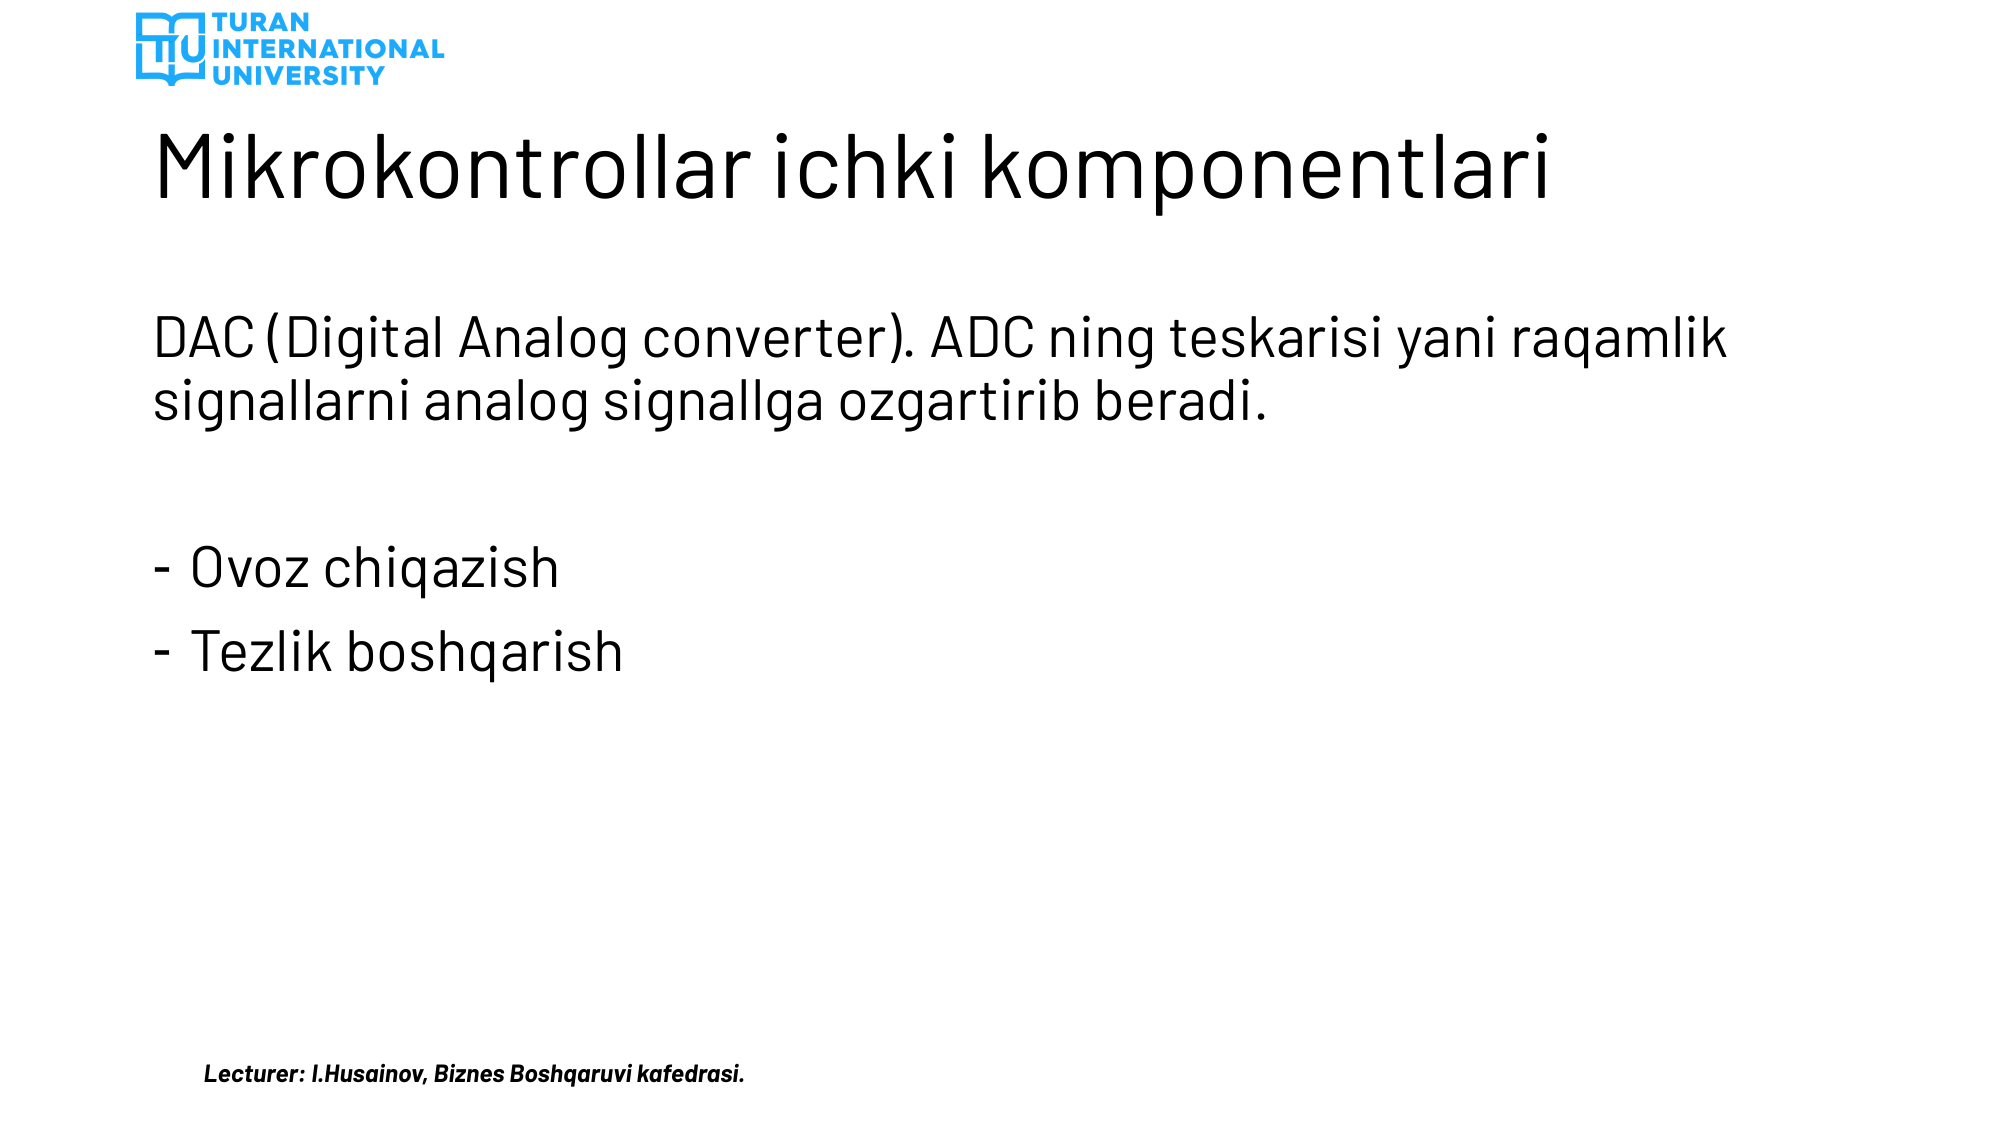

# Mikrokontrollar ichki komponentlari
DAC (Digital Analog converter). ADC ning teskarisi yani raqamlik signallarni analog signallga ozgartirib beradi.

Ovoz chiqazish
Tezlik boshqarish

Lecturer: I.Husainov, Biznes Boshqaruvi kafedrasi.